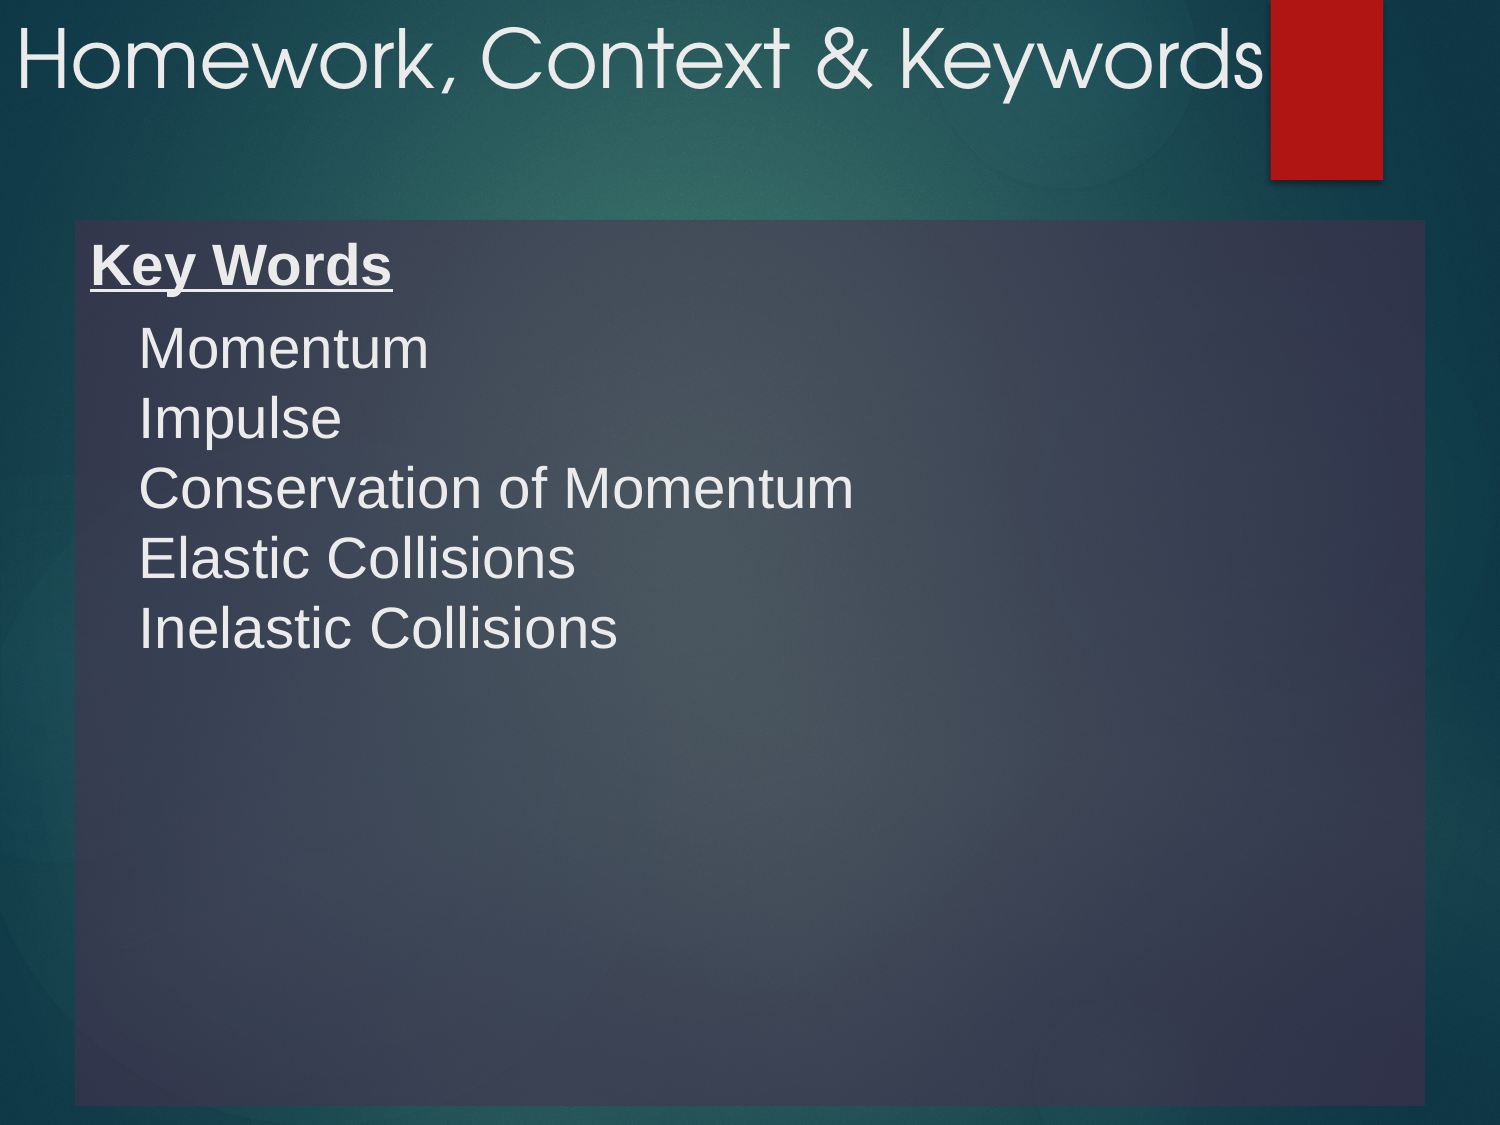

# Homework, Context & Keywords
Key Words

Momentum
Impulse
Conservation of Momentum
Elastic Collisions
Inelastic Collisions